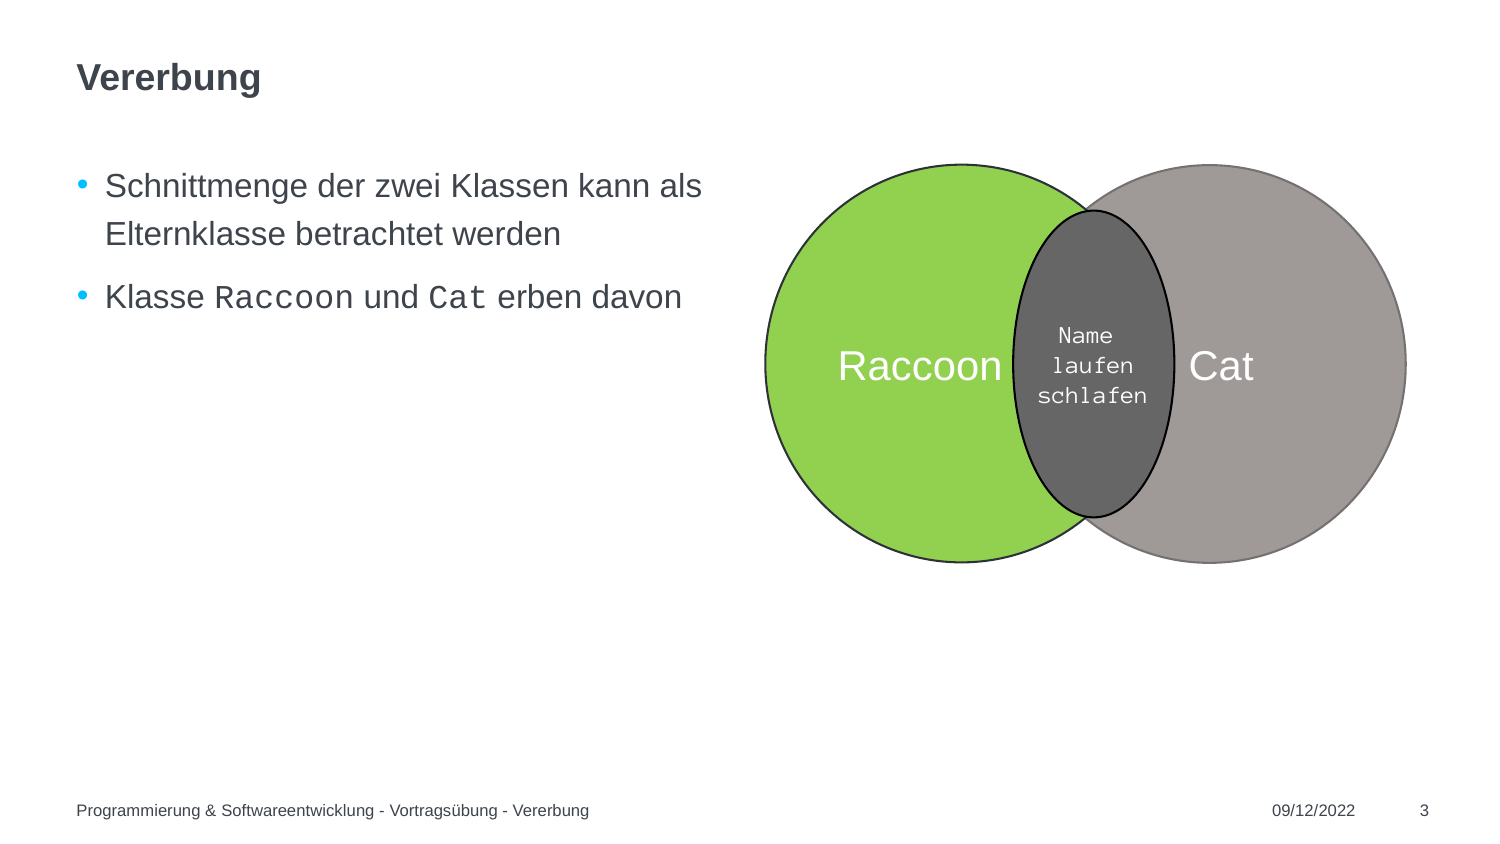

# Vererbung

Schnittmenge der zwei Klassen kann als Elternklasse betrachtet werden
Klasse Raccoon und Cat erben davon

     Raccoon
  Cat
Name
laufen
schlafen
Programmierung & Softwareentwicklung - Vortragsübung - Vererbung
09/12/2022
3